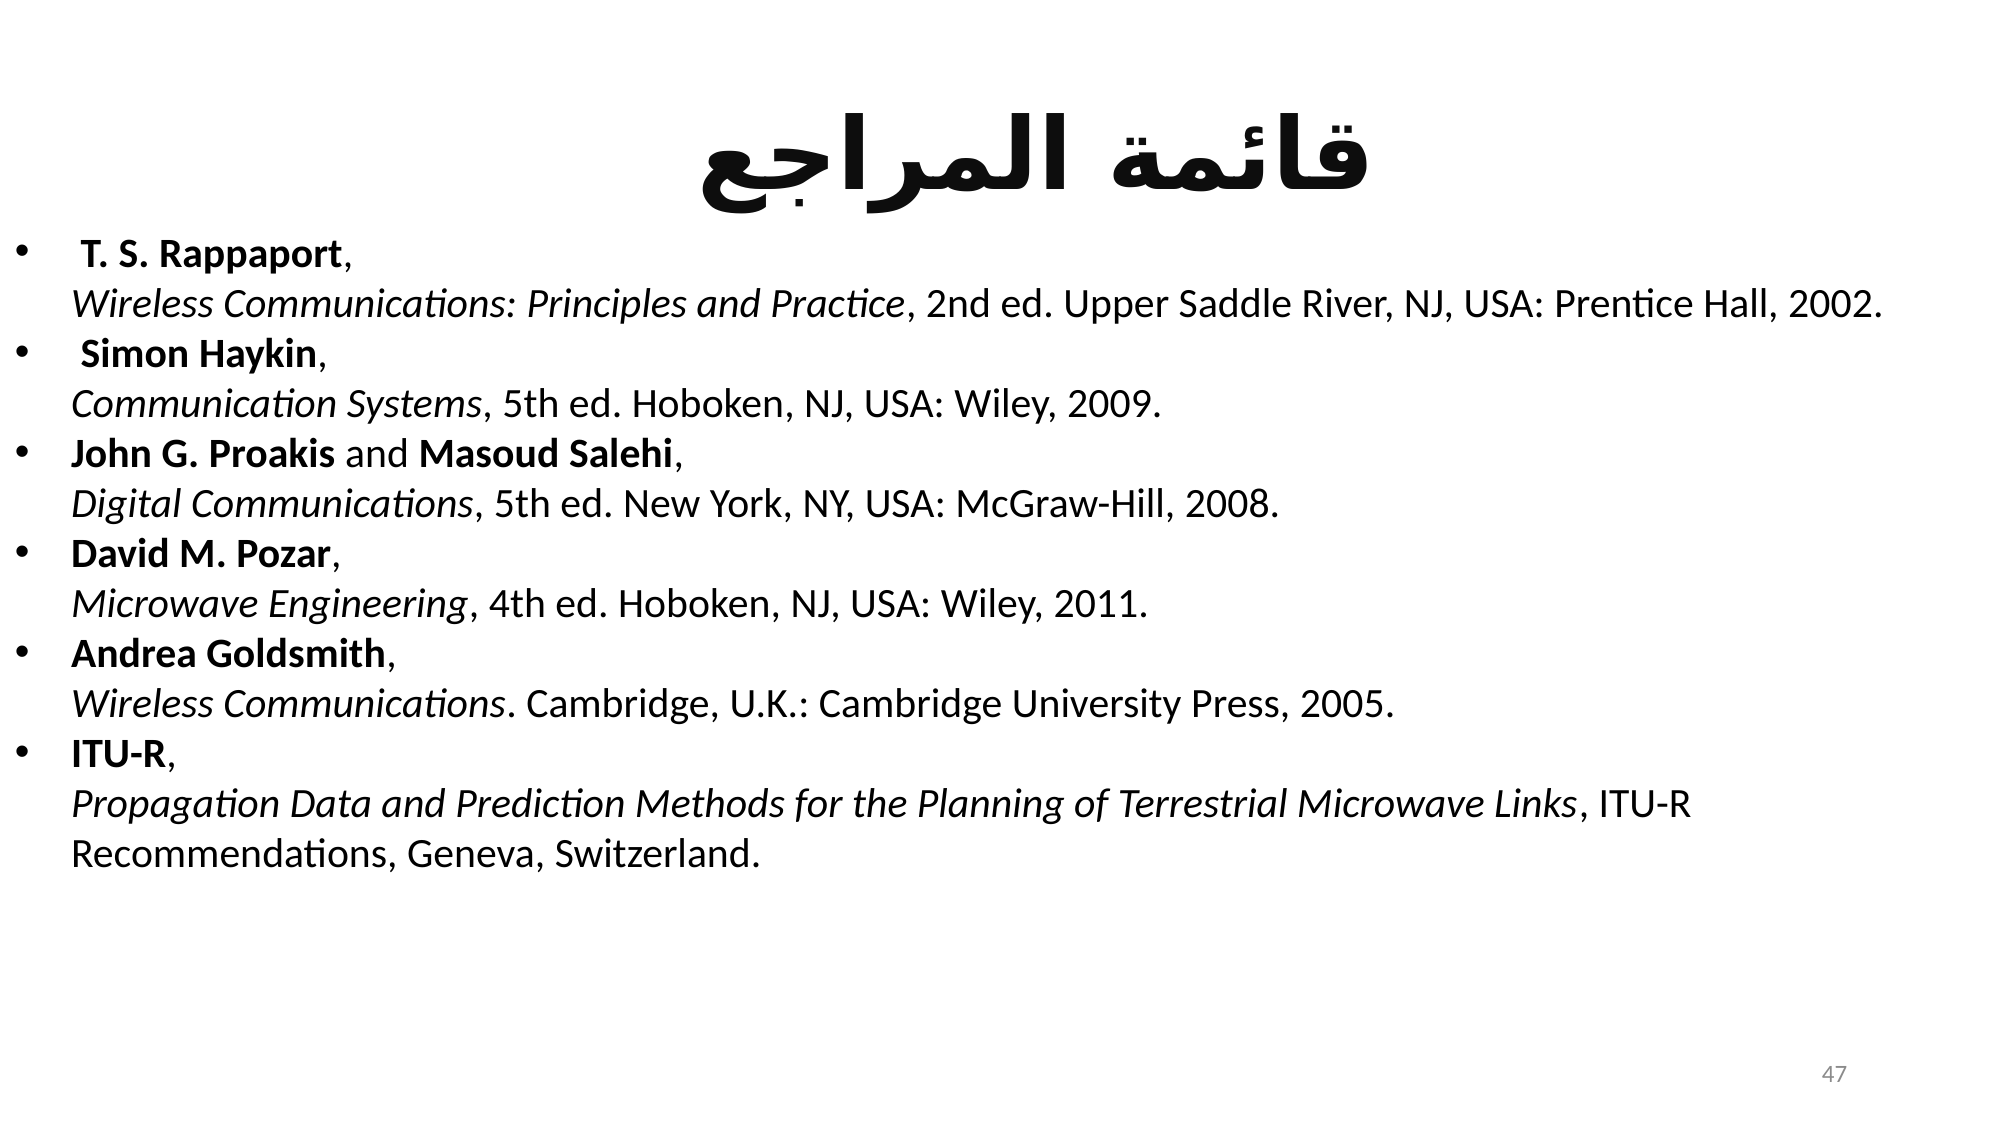

قائمة المراجع
 T. S. Rappaport,
Wireless Communications: Principles and Practice, 2nd ed. Upper Saddle River, NJ, USA: Prentice Hall, 2002.
 Simon Haykin,
Communication Systems, 5th ed. Hoboken, NJ, USA: Wiley, 2009.
John G. Proakis and Masoud Salehi,
Digital Communications, 5th ed. New York, NY, USA: McGraw-Hill, 2008.
David M. Pozar,
Microwave Engineering, 4th ed. Hoboken, NJ, USA: Wiley, 2011.
Andrea Goldsmith,
Wireless Communications. Cambridge, U.K.: Cambridge University Press, 2005.
ITU-R,
Propagation Data and Prediction Methods for the Planning of Terrestrial Microwave Links, ITU-R Recommendations, Geneva, Switzerland.
47